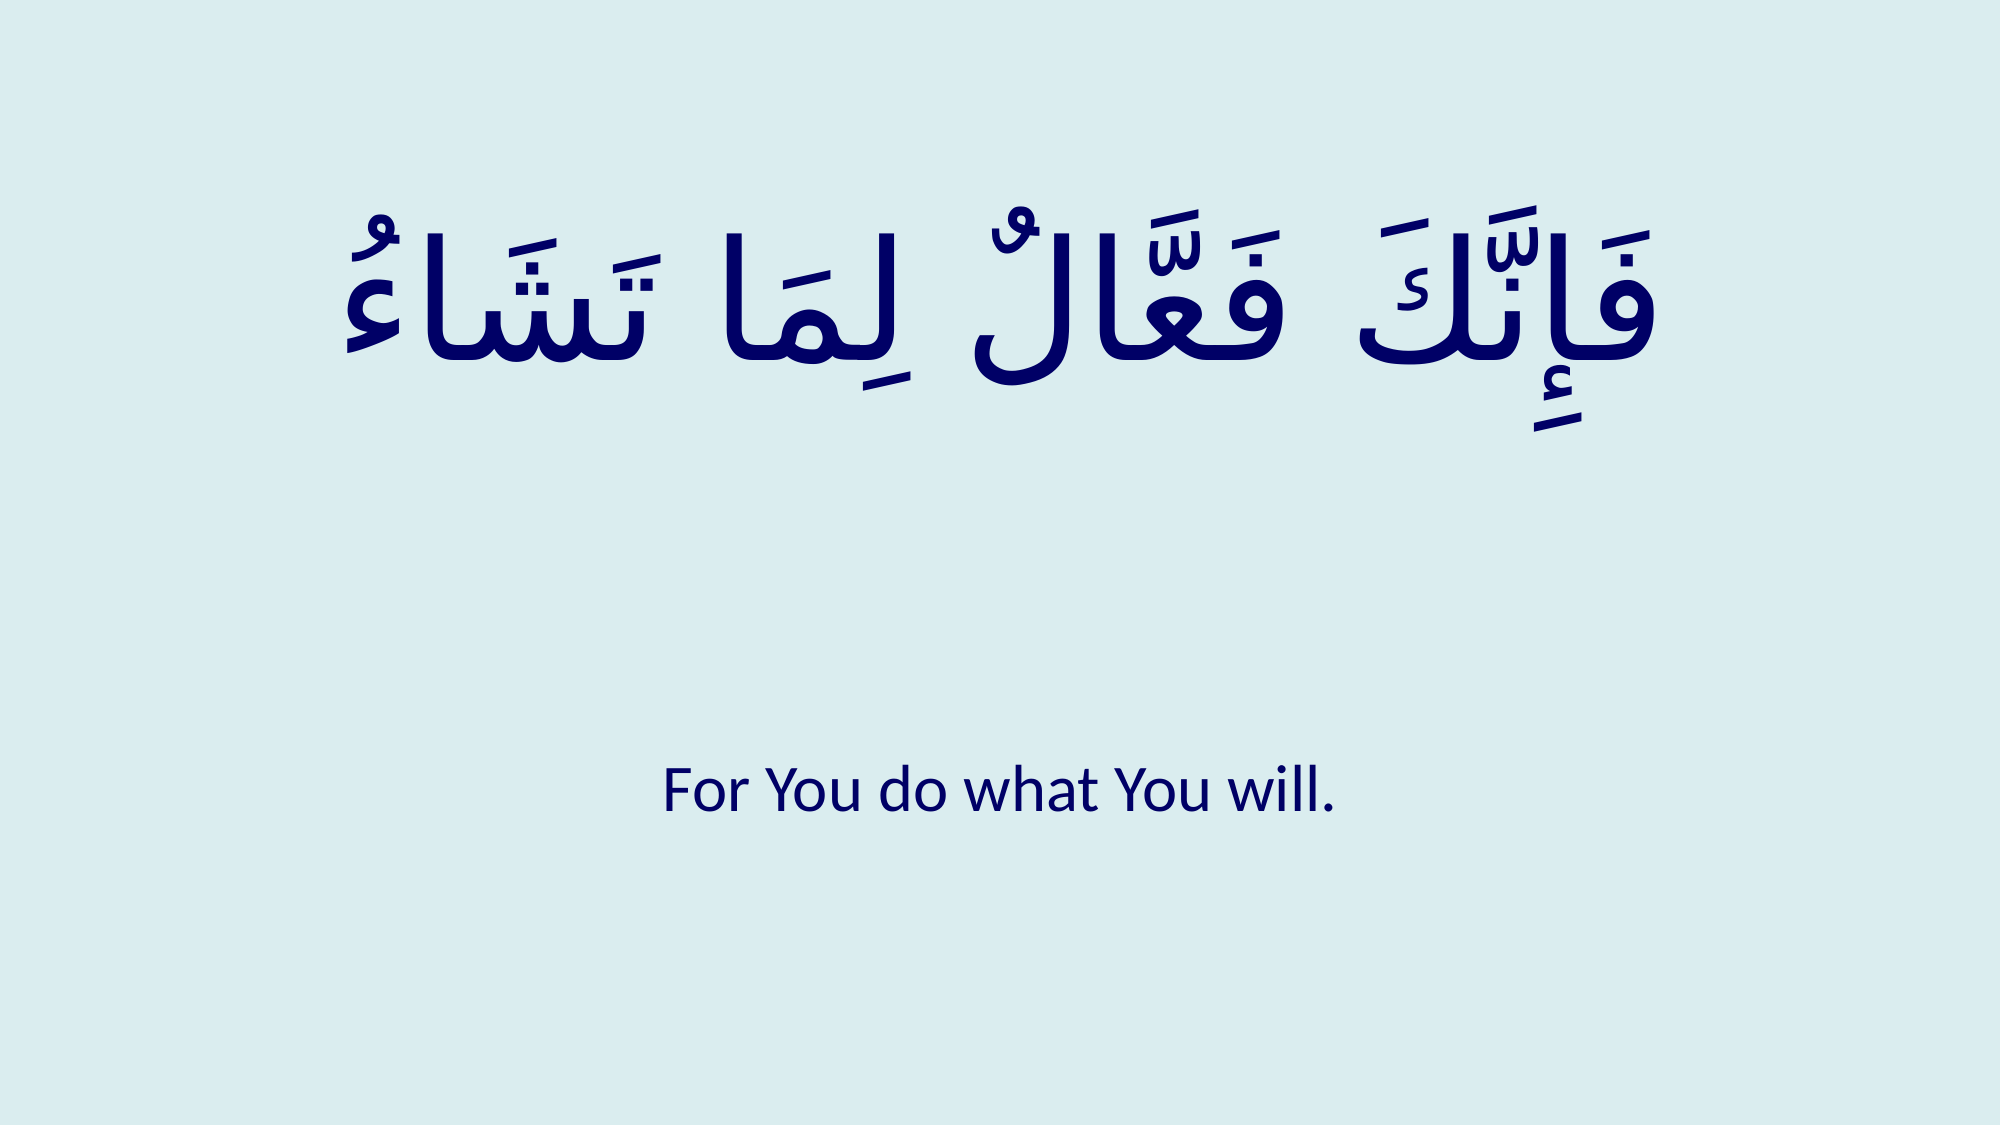

# فَإِنَّكَ فَعَّالٌ لِمَا تَشَاءُ
For You do what You will.